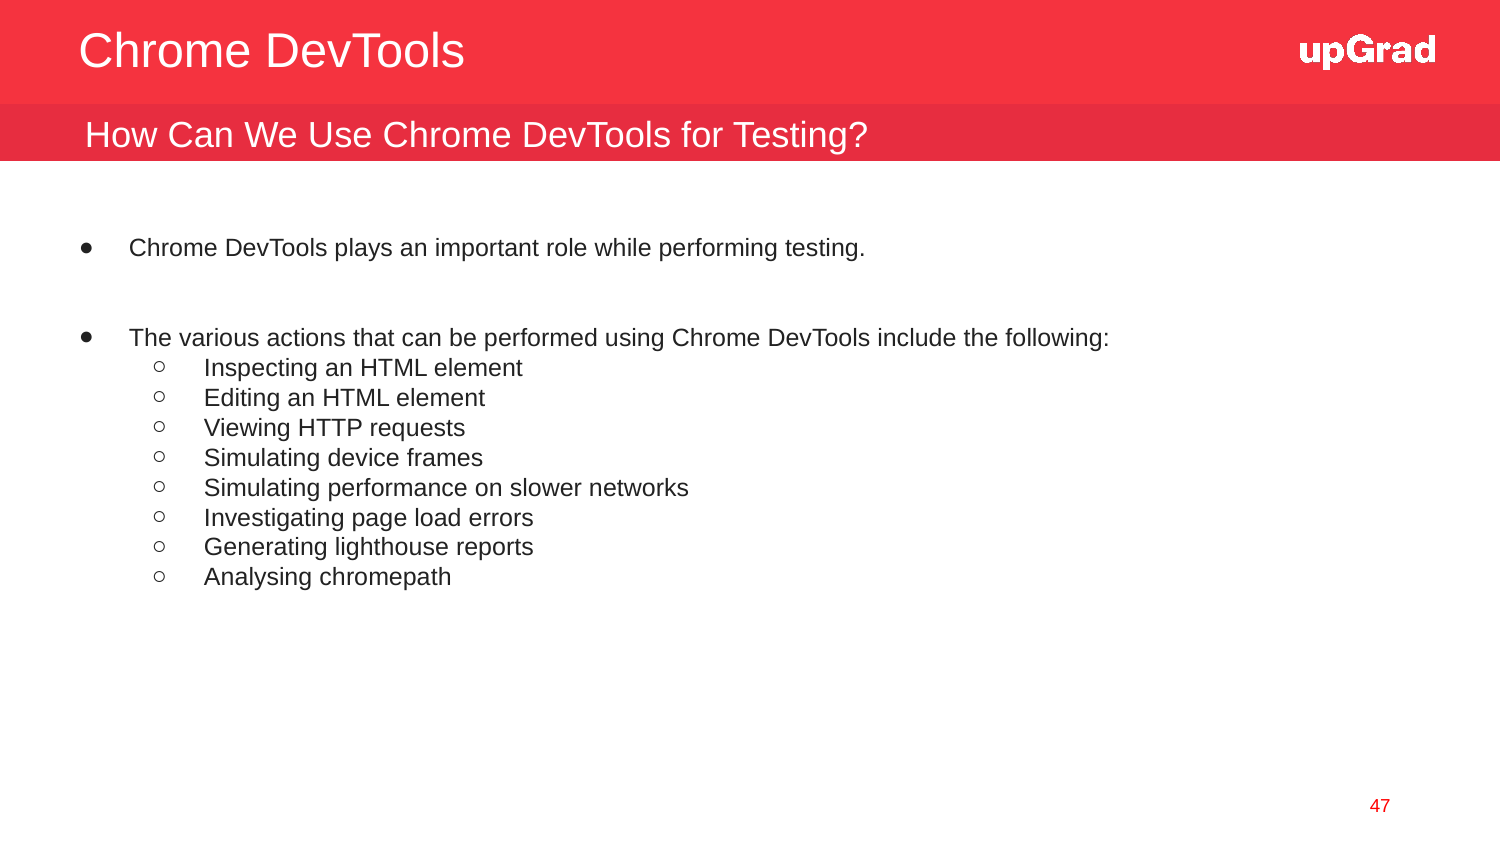

Chrome DevTools
       How Can We Use Chrome DevTools for Testing?
Chrome DevTools plays an important role while performing testing.

The various actions that can be performed using Chrome DevTools include the following:
Inspecting an HTML element
Editing an HTML element
Viewing HTTP requests
Simulating device frames
Simulating performance on slower networks
Investigating page load errors
Generating lighthouse reports
Analysing chromepath
47